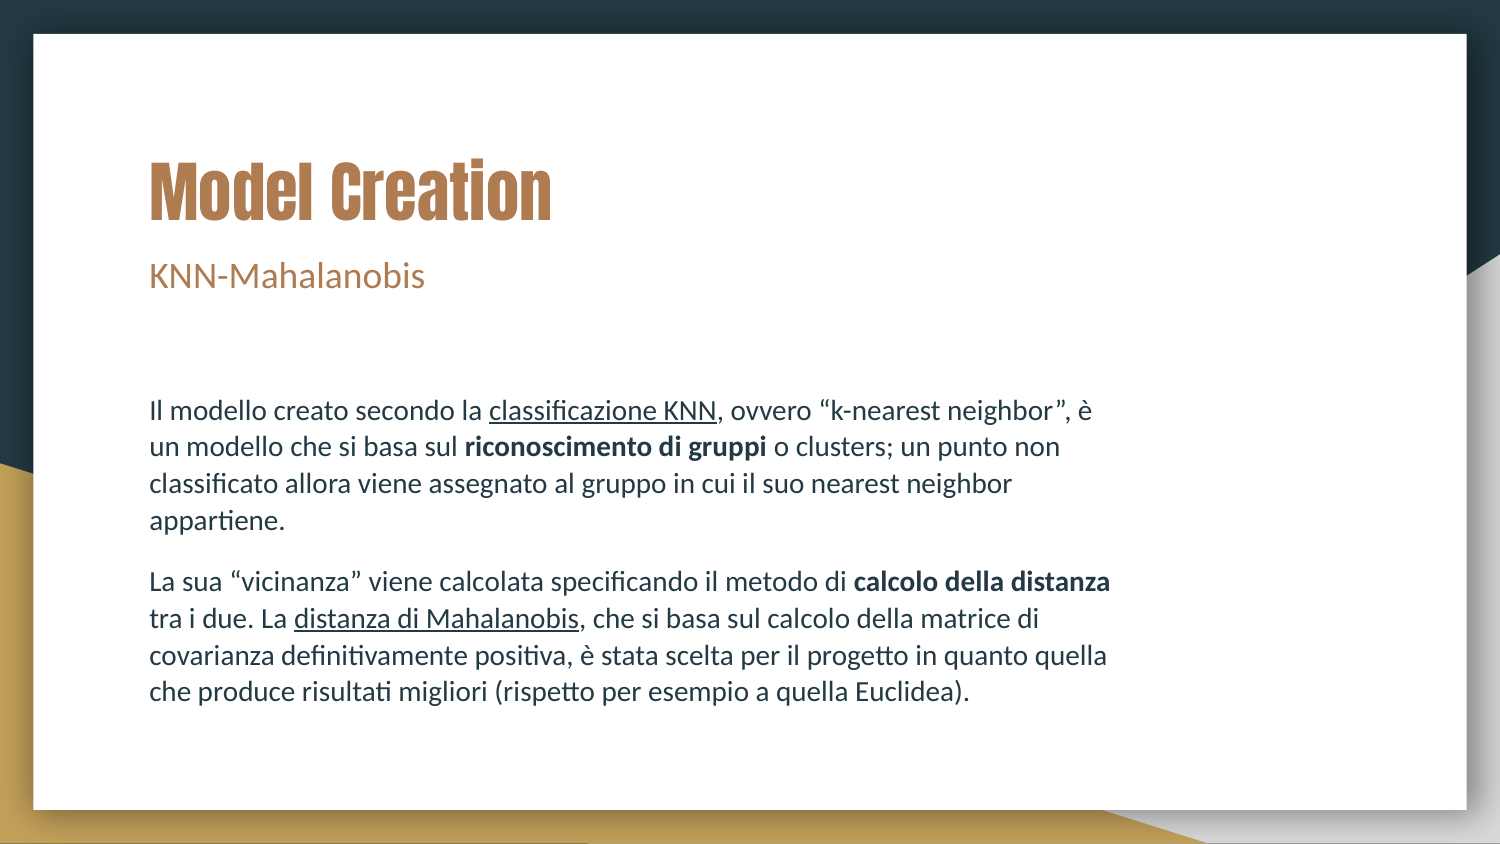

# Model Creation
KNN-Mahalanobis
Il modello creato secondo la classificazione KNN, ovvero “k-nearest neighbor”, è un modello che si basa sul riconoscimento di gruppi o clusters; un punto non classificato allora viene assegnato al gruppo in cui il suo nearest neighbor appartiene.
La sua “vicinanza” viene calcolata specificando il metodo di calcolo della distanza tra i due. La distanza di Mahalanobis, che si basa sul calcolo della matrice di covarianza definitivamente positiva, è stata scelta per il progetto in quanto quella che produce risultati migliori (rispetto per esempio a quella Euclidea).